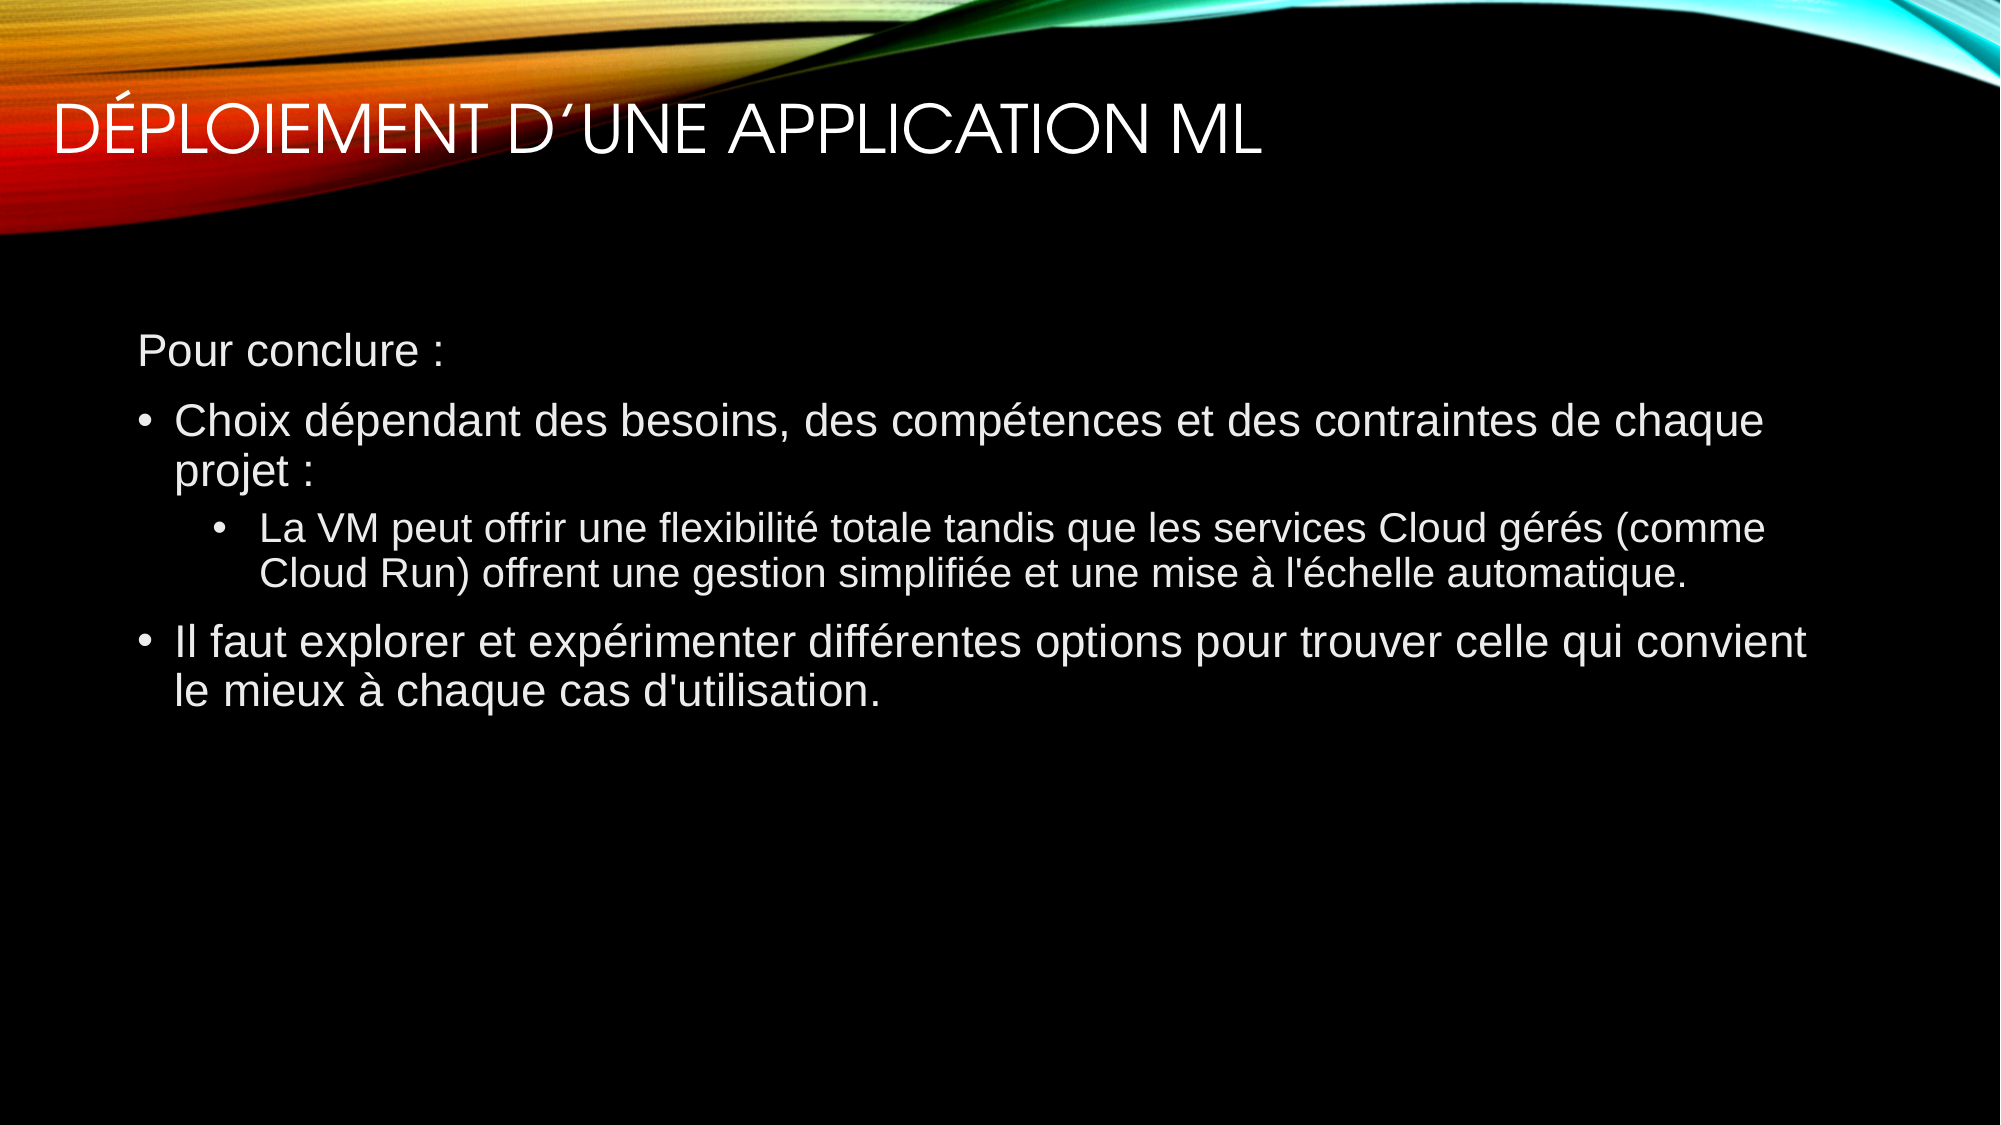

# DÉPLOIEMENT D’UNE APPLICATION ML
Pour conclure :
Choix dépendant des besoins, des compétences et des contraintes de chaque projet :
La VM peut offrir une flexibilité totale tandis que les services Cloud gérés (comme Cloud Run) offrent une gestion simplifiée et une mise à l'échelle automatique.
Il faut explorer et expérimenter différentes options pour trouver celle qui convient le mieux à chaque cas d'utilisation.